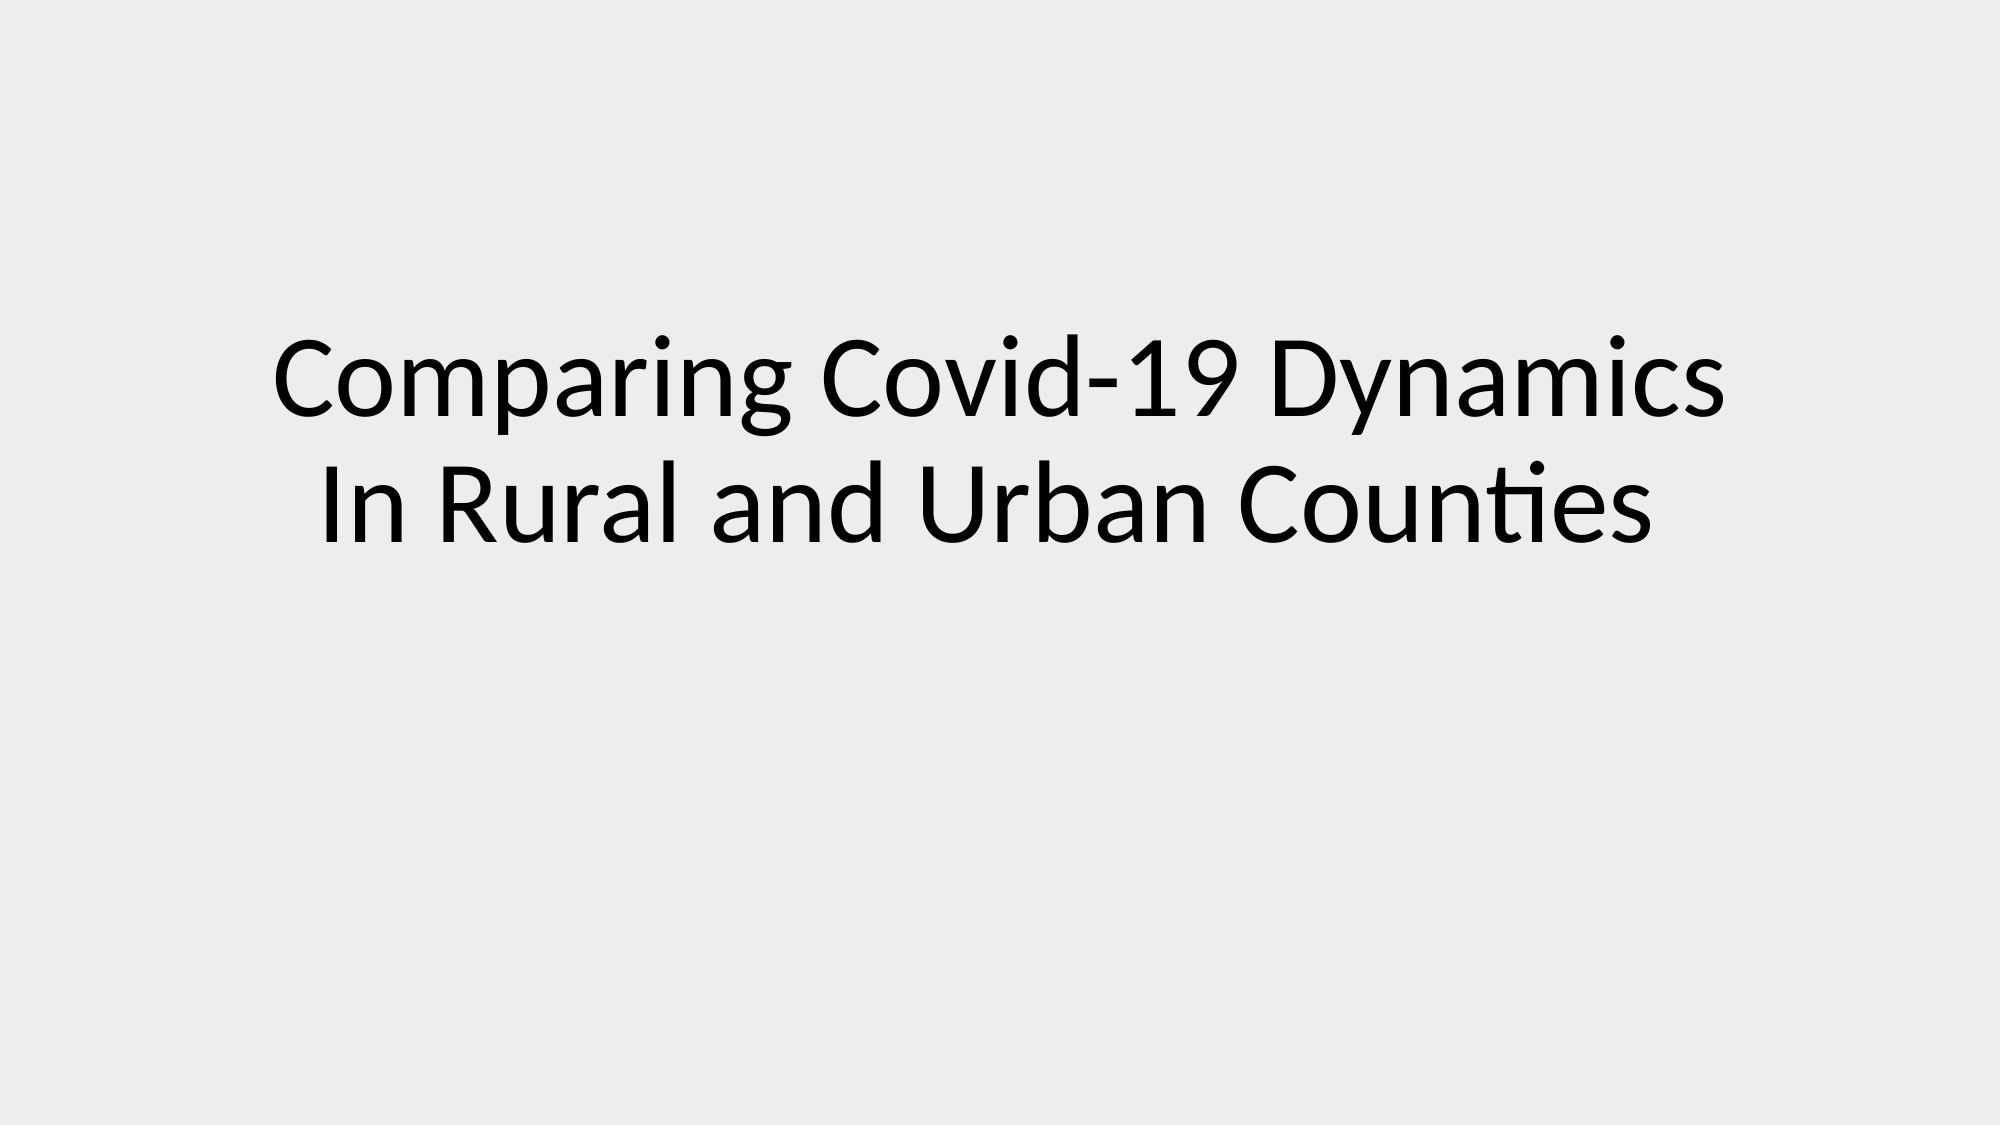

# Comparing Covid-19 Dynamics In Rural and Urban Counties